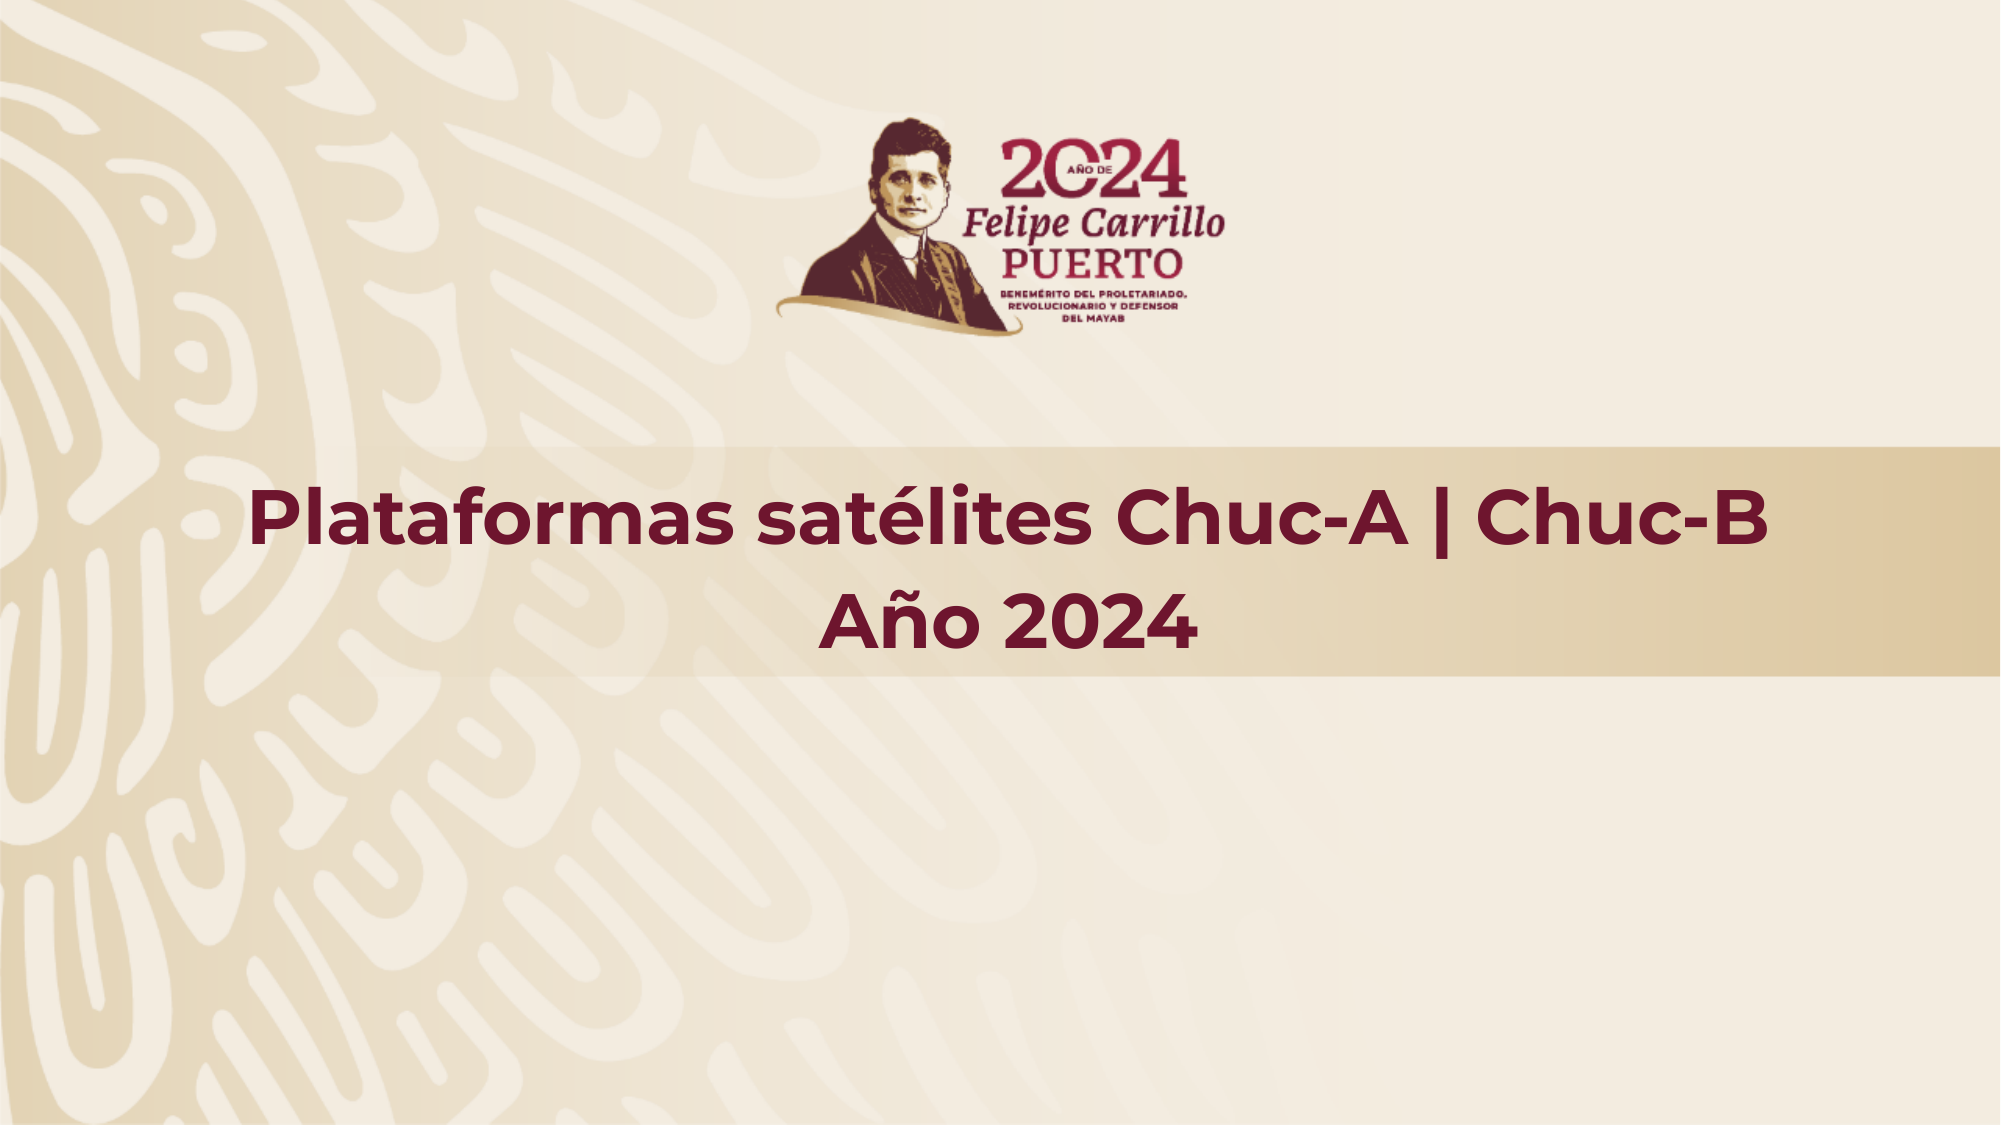

Plataformas satélites Chuc-A | Chuc-B
Año 2024